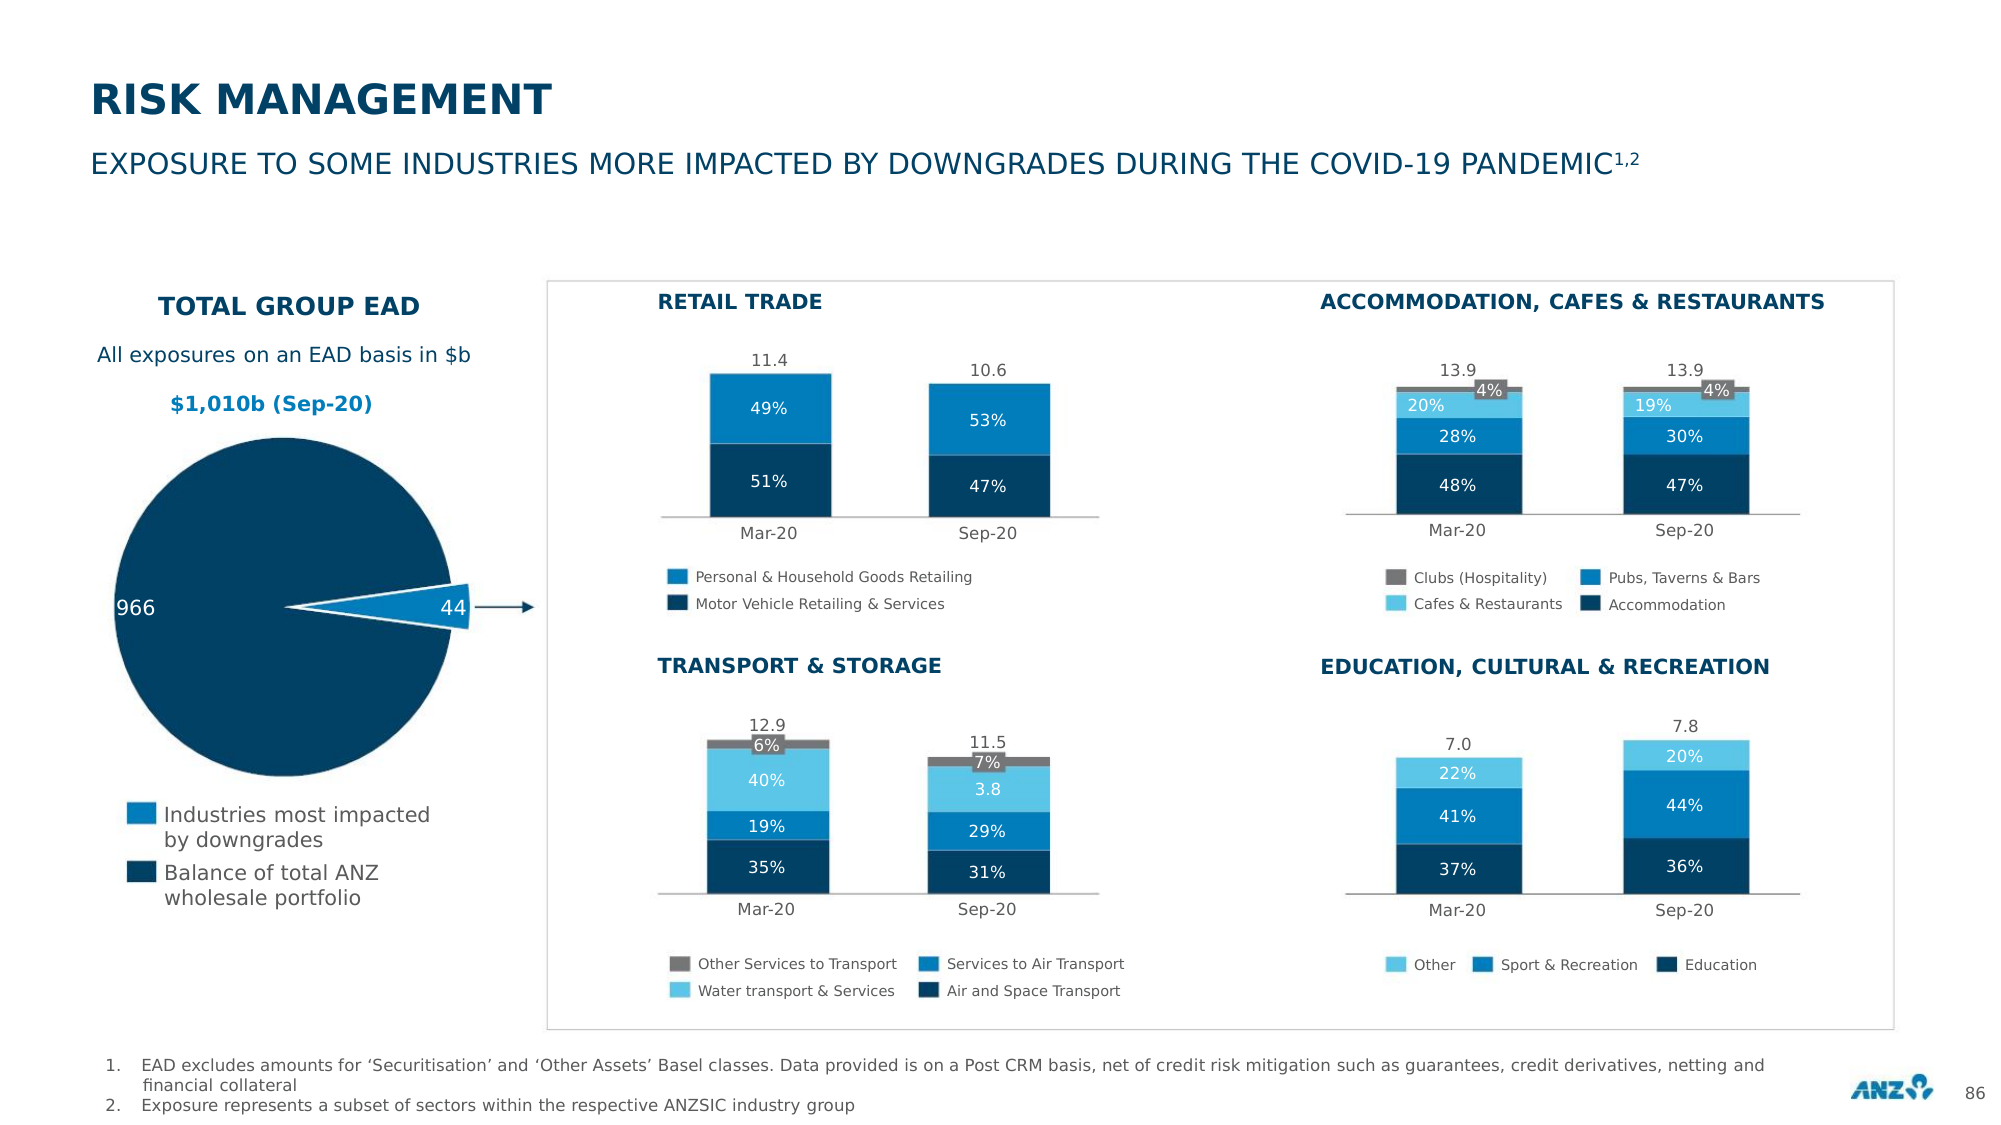

RISK MANAGEMENT
EXPOSURE TO SOME INDUSTRIES MORE IMPACTED BY DOWNGRADES DURING THE COVID-19 PANDEMIC1,2
RETAIL TRADE
ACCOMMODATION, CAFES & RESTAURANTS
TOTAL GROUP EAD
All exposures on an EAD basis in $b
$1,010b (Sep-20)
11.4
49%
10.6
53%
13.9
4%
13.9
4%
19%
20%
30%
28%
51%
48%
47%
47%
Mar-20
Sep-20
Mar-20
Sep-20
Personal & Household Goods Retailing
Motor Vehicle Retailing & Services
Clubs (Hospitality)
Pubs, Taverns & Bars
Accommodation
966
44
Cafes & Restaurants
TRANSPORT & STORAGE
EDUCATION, CULTURAL & RECREATION
12.9
6%
7.8
11.5
7%
7.0
20%
22%
40%
3.8
44%
Industries most impacted
by downgrades
41%
19%
35%
29%
36%
37%
Balance of total ANZ
wholesale portfolio
31%
Mar-20
Sep-20
Mar-20
Sep-20
Other Services to Transport
Water transport & Services
Services to Air Transport
Air and Space Transport
Other
Sport & Recreation
Education
1. EAD excludes amounts for ‘Securitisation’ and ‘Other Assets’ Basel classes. Data provided is on a Post CRM basis, net of credit risk mitigation such as guarantees, credit derivatives, netting and
financial collateral
86
2. Exposure represents a subset of sectors within the respective ANZSIC industry group